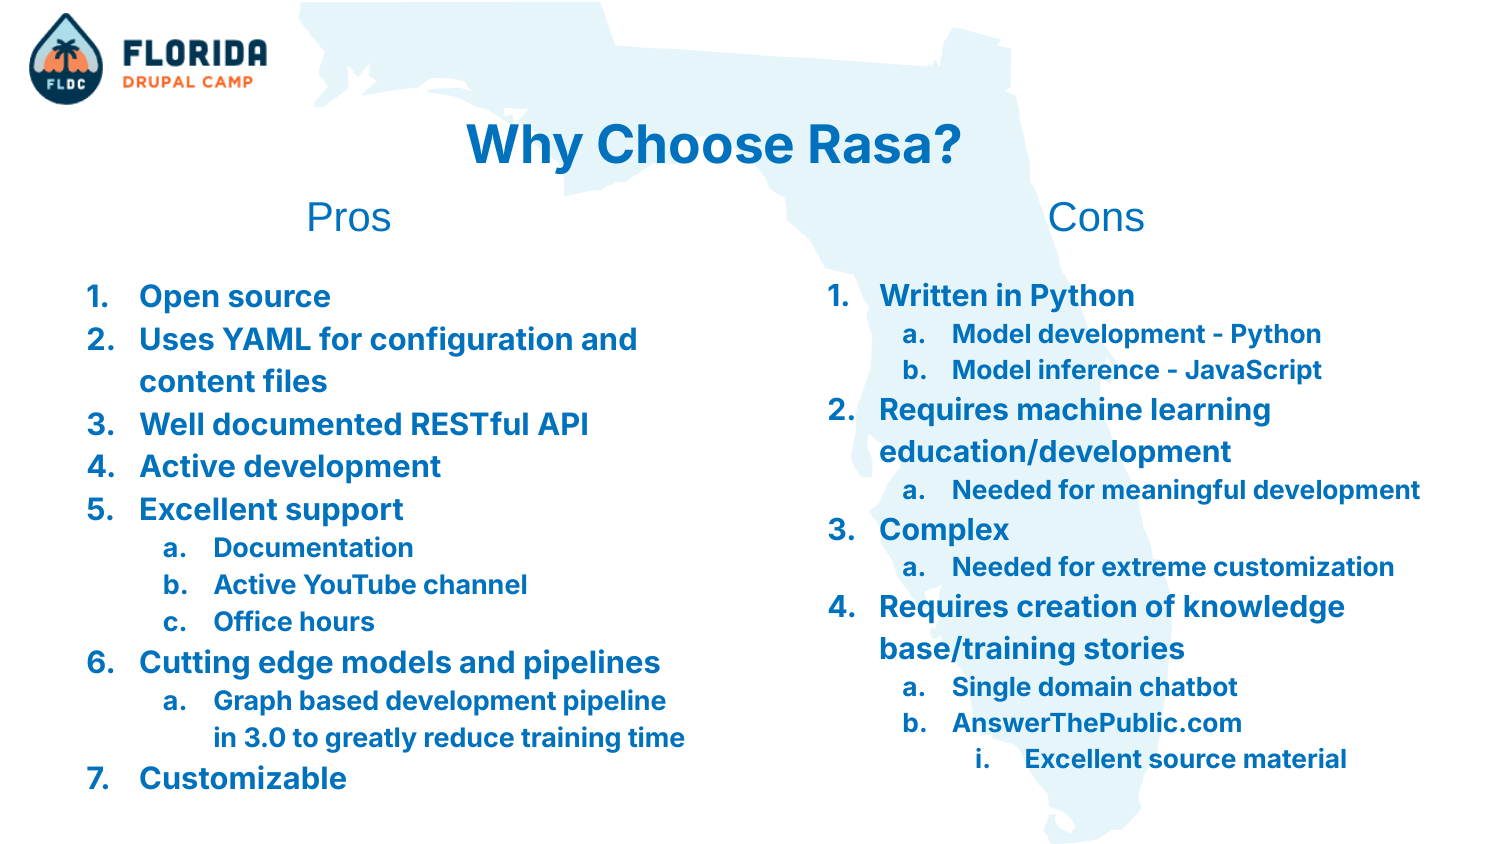

# Why Choose Rasa?
Pros
Cons
Open source
Uses YAML for configuration and content files
Well documented RESTful API
Active development
Excellent support
Documentation
Active YouTube channel
Office hours
Cutting edge models and pipelines
Graph based development pipeline in 3.0 to greatly reduce training time
Customizable
Written in Python
Model development - Python
Model inference - JavaScript
Requires machine learning education/development
Needed for meaningful development
Complex
Needed for extreme customization
Requires creation of knowledge base/training stories
Single domain chatbot
AnswerThePublic.com
Excellent source material